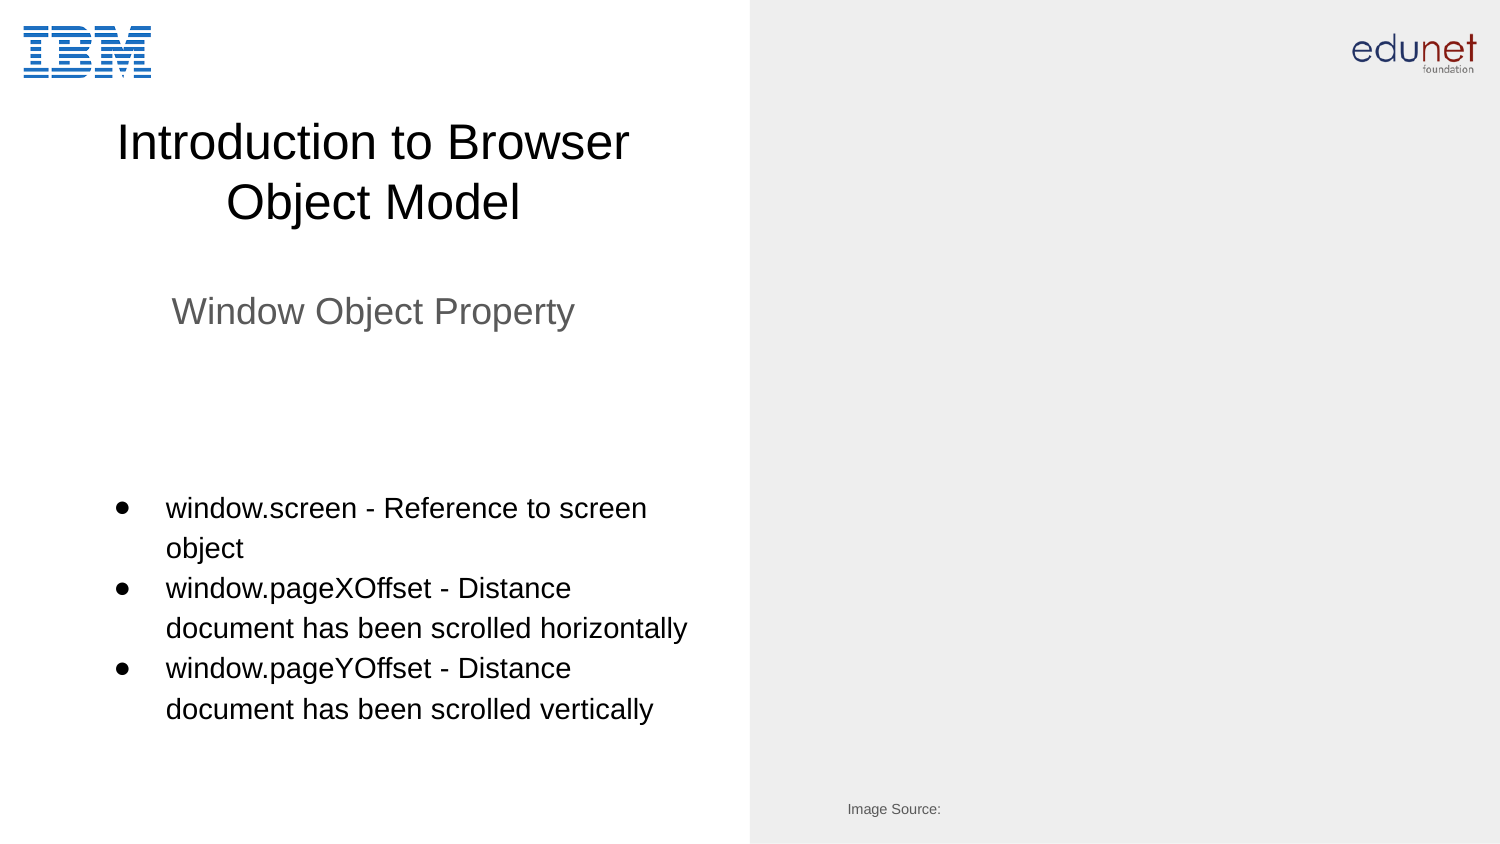

# Introduction to Browser Object Model
Window Object Property

window.screen - Reference to screen object
window.pageXOffset - Distance document has been scrolled horizontally
window.pageYOffset - Distance document has been scrolled vertically
Image Source: